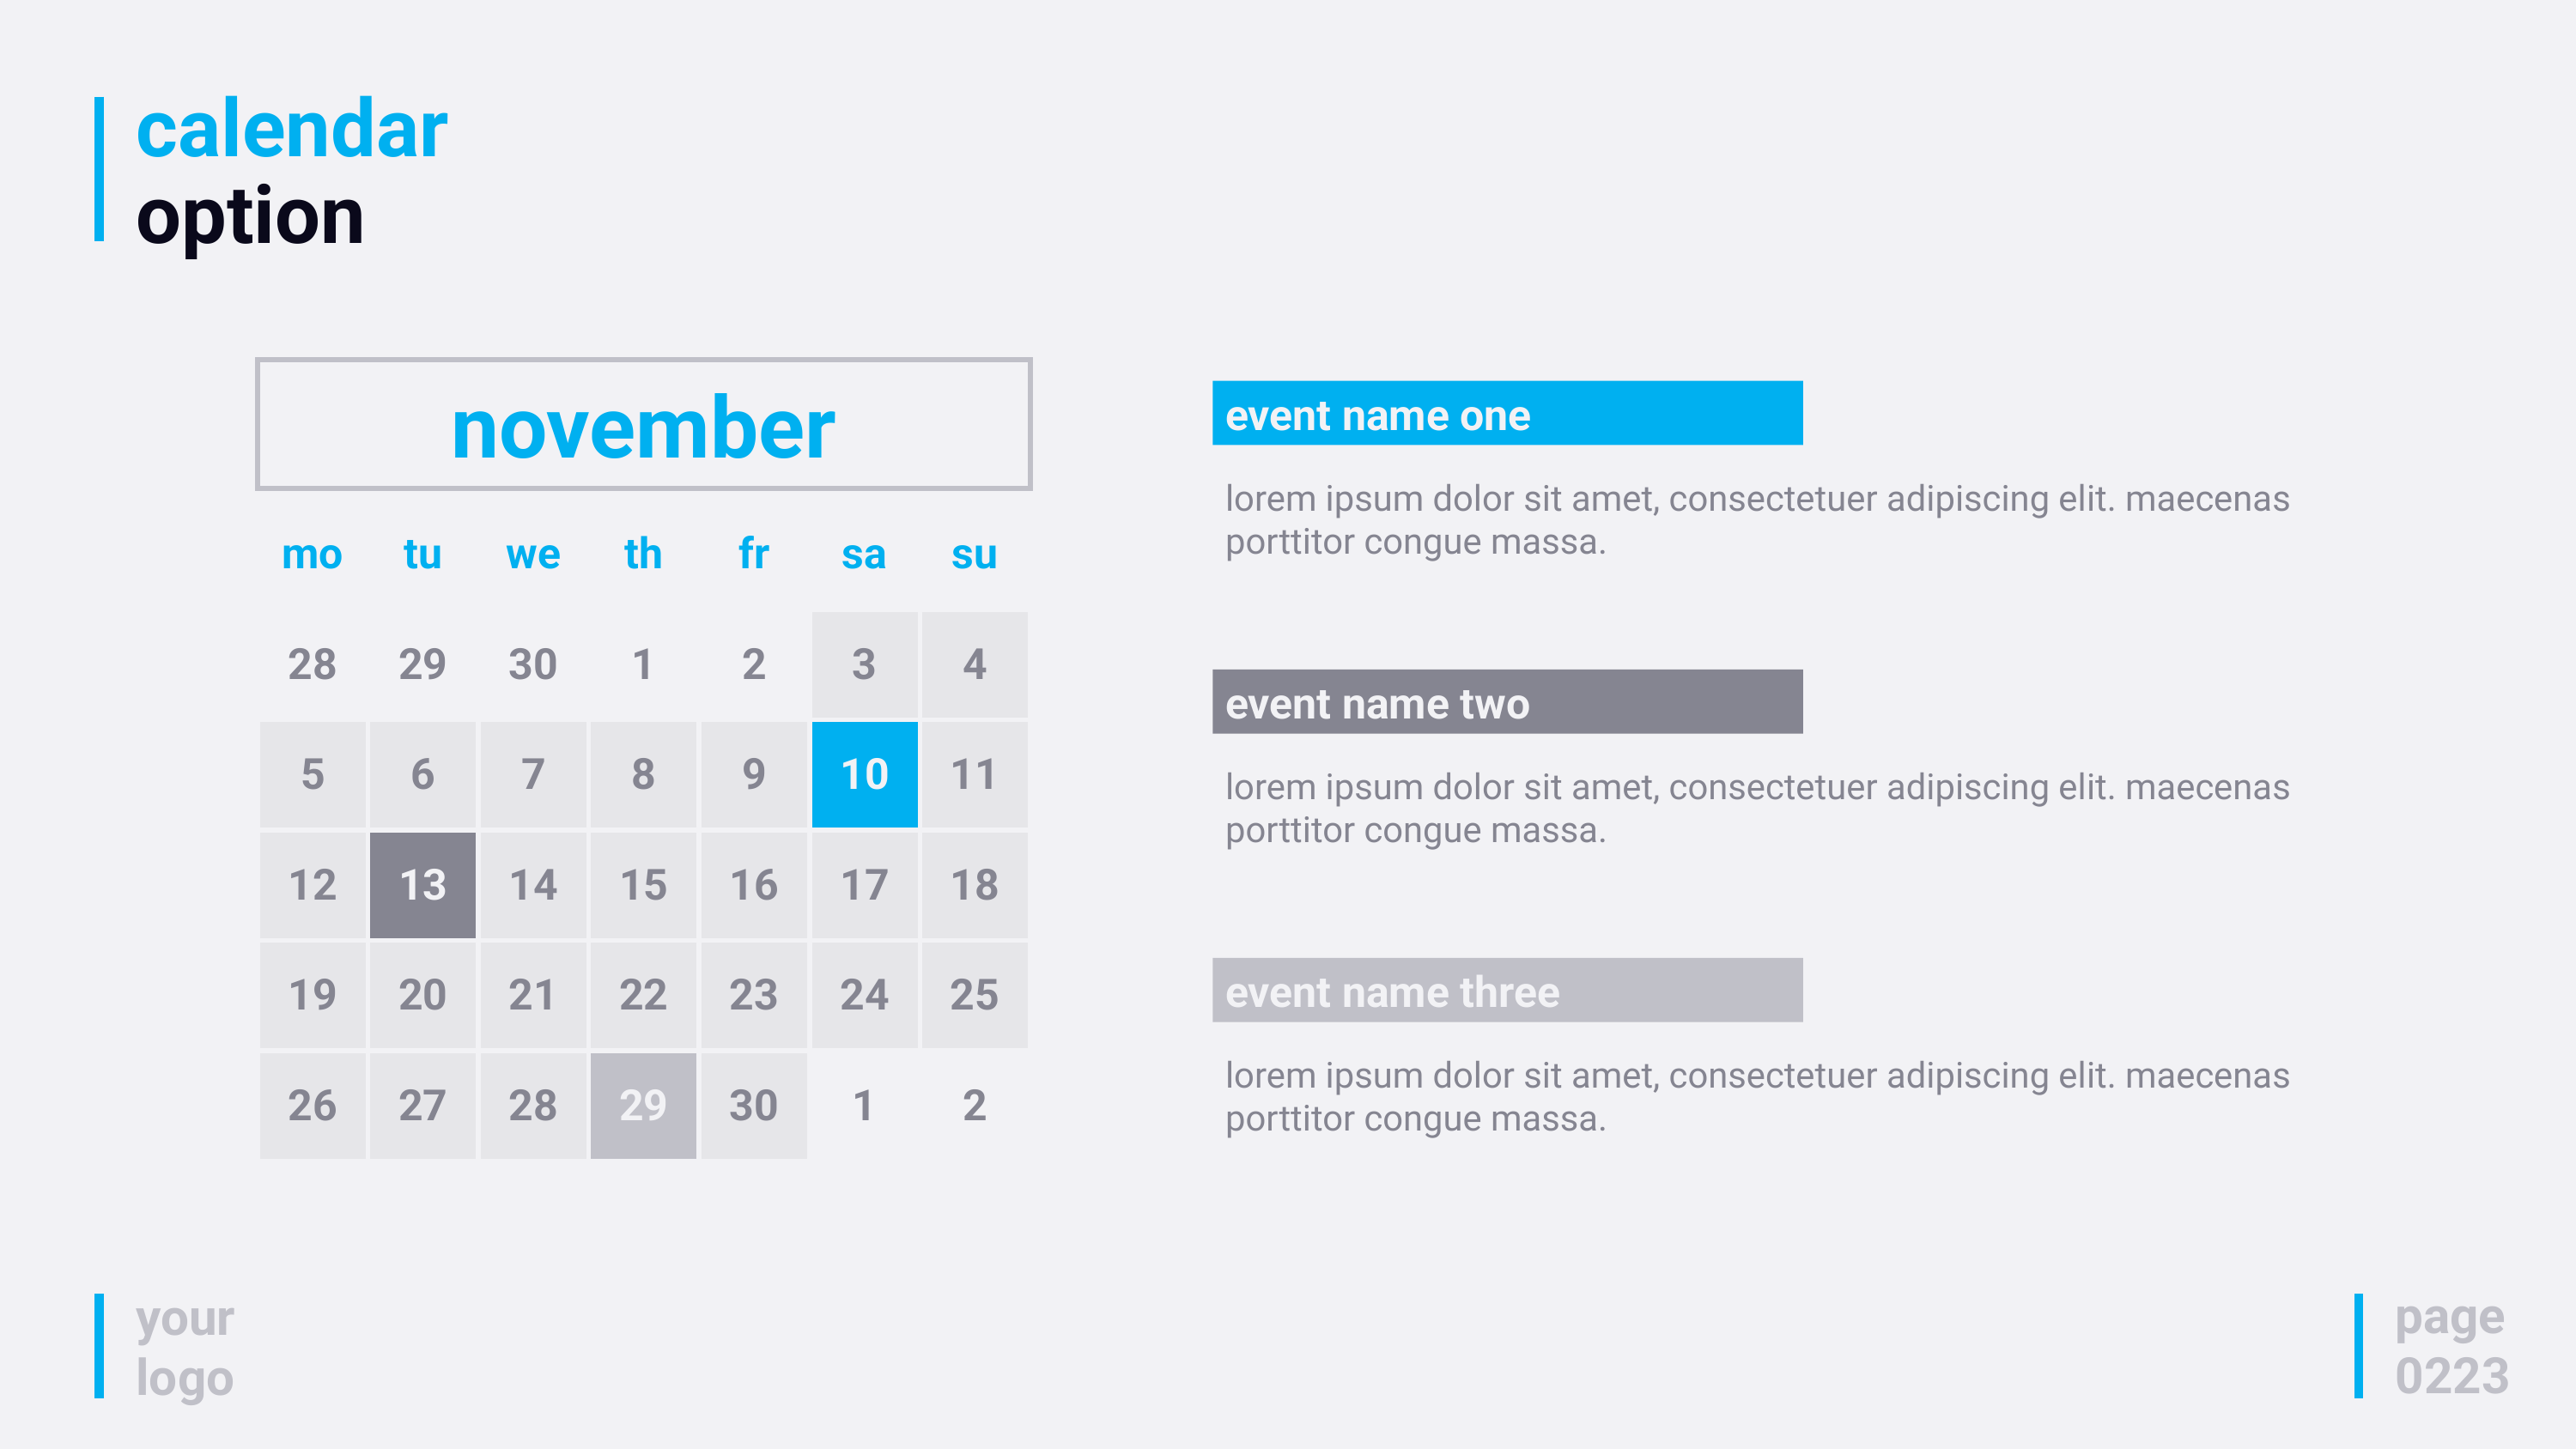

# calendar option
november
event name one
lorem ipsum dolor sit amet, consectetuer adipiscing elit. maecenas porttitor congue massa.
| mo | tu | we | th | fr | sa | su |
| --- | --- | --- | --- | --- | --- | --- |
| 28 | 29 | 30 | 1 | 2 | 3 | 4 |
| 5 | 6 | 7 | 8 | 9 | 10 | 11 |
| 12 | 13 | 14 | 15 | 16 | 17 | 18 |
| 19 | 20 | 21 | 22 | 23 | 24 | 25 |
| 26 | 27 | 28 | 29 | 30 | 1 | 2 |
event name two
lorem ipsum dolor sit amet, consectetuer adipiscing elit. maecenas porttitor congue massa.
event name three
lorem ipsum dolor sit amet, consectetuer adipiscing elit. maecenas porttitor congue massa.
page
0223